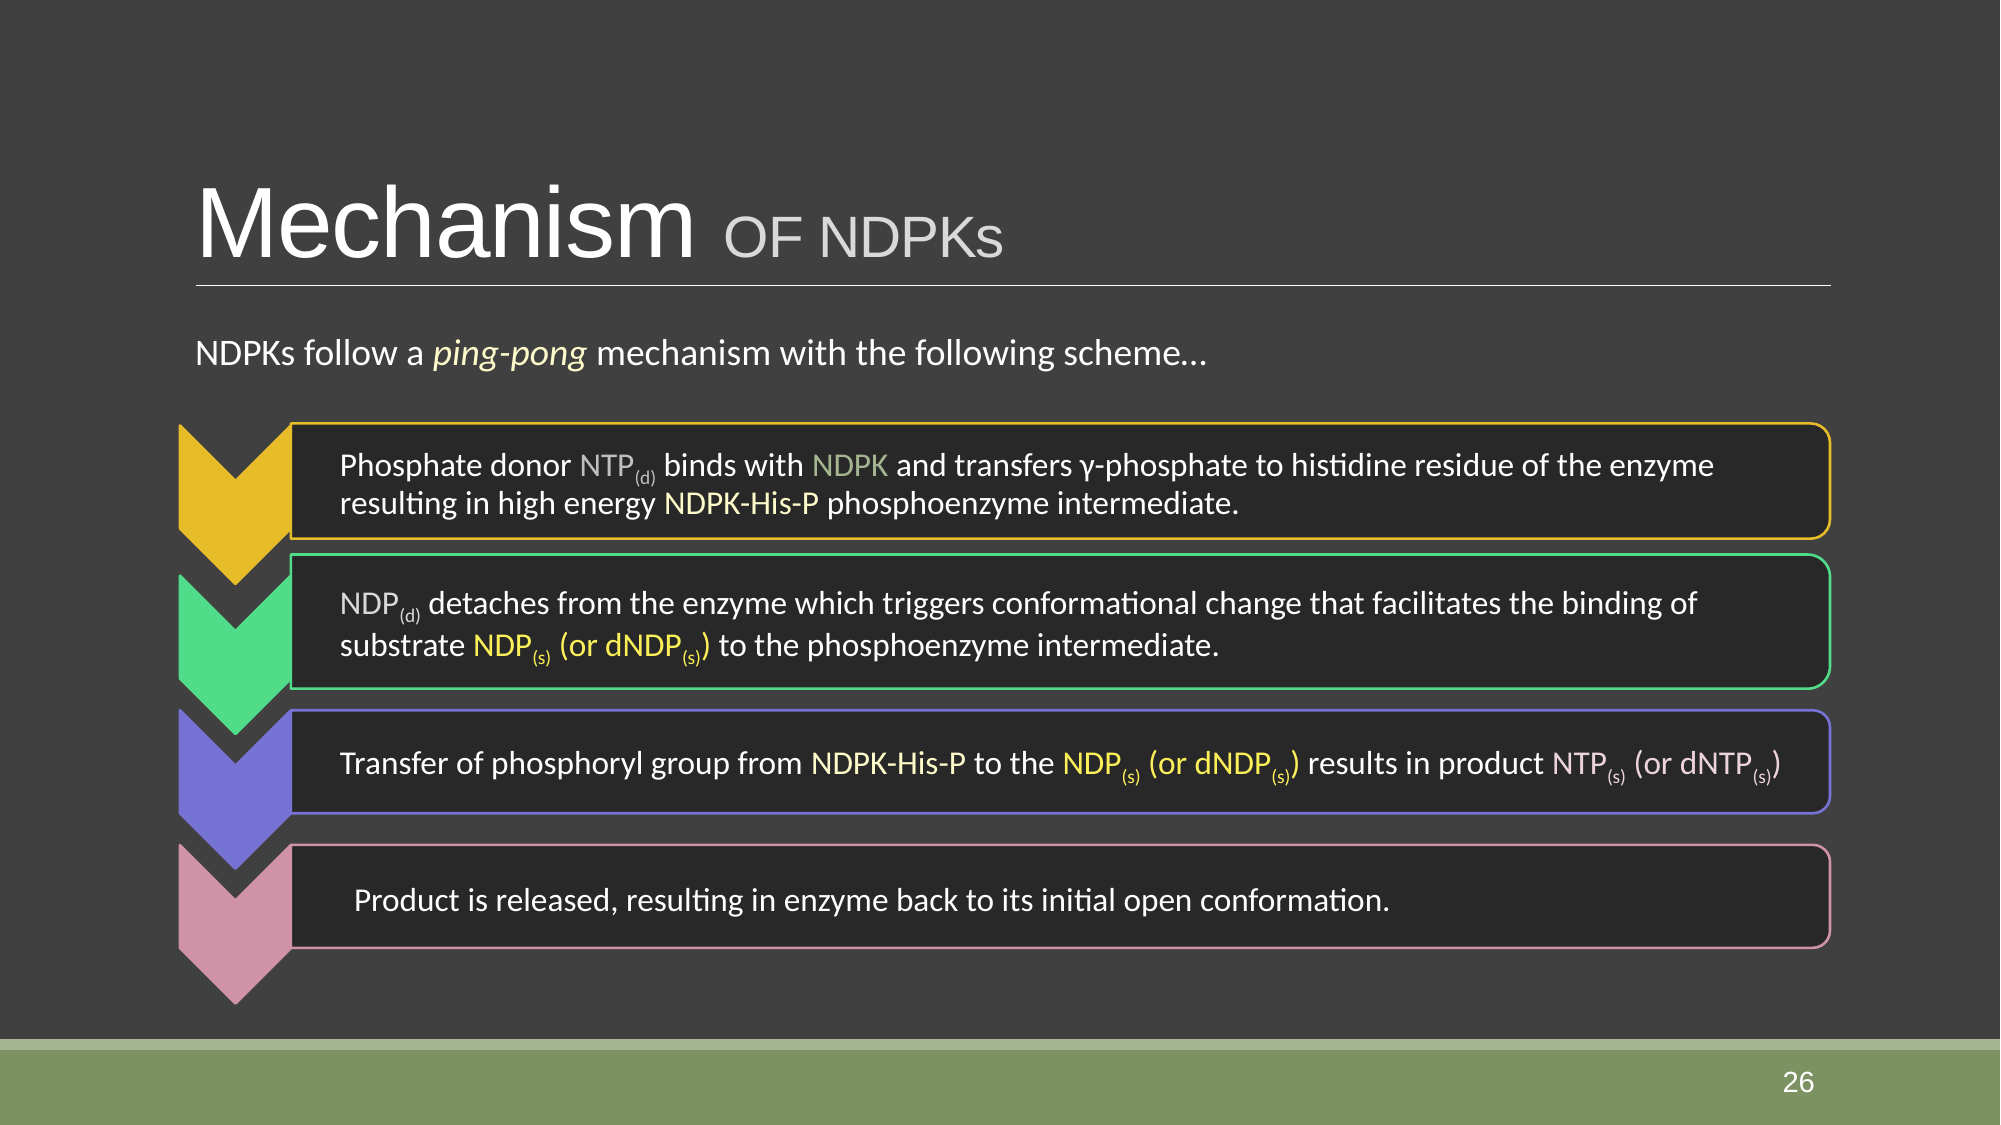

# Mechanism of NDPKs
NDPKs follow a ping-pong mechanism with the following scheme…

	Phosphate donor NTP(d) binds with NDPK and transfers γ-phosphate to histidine residue of the enzyme resulting in high energy NDPK-His-P phosphoenzyme intermediate.

	NDP(d) detaches from the enzyme which triggers conformational change that facilitates the binding of substrate NDP(s) (or dNDP(s)) to the phosphoenzyme intermediate.

	Transfer of phosphoryl group from NDPK-His-P to the NDP(s) (or dNDP(s)) results in product NTP(s) (or dNTP(s))

	Product is released, resulting in enzyme back to its initial open conformation.
26